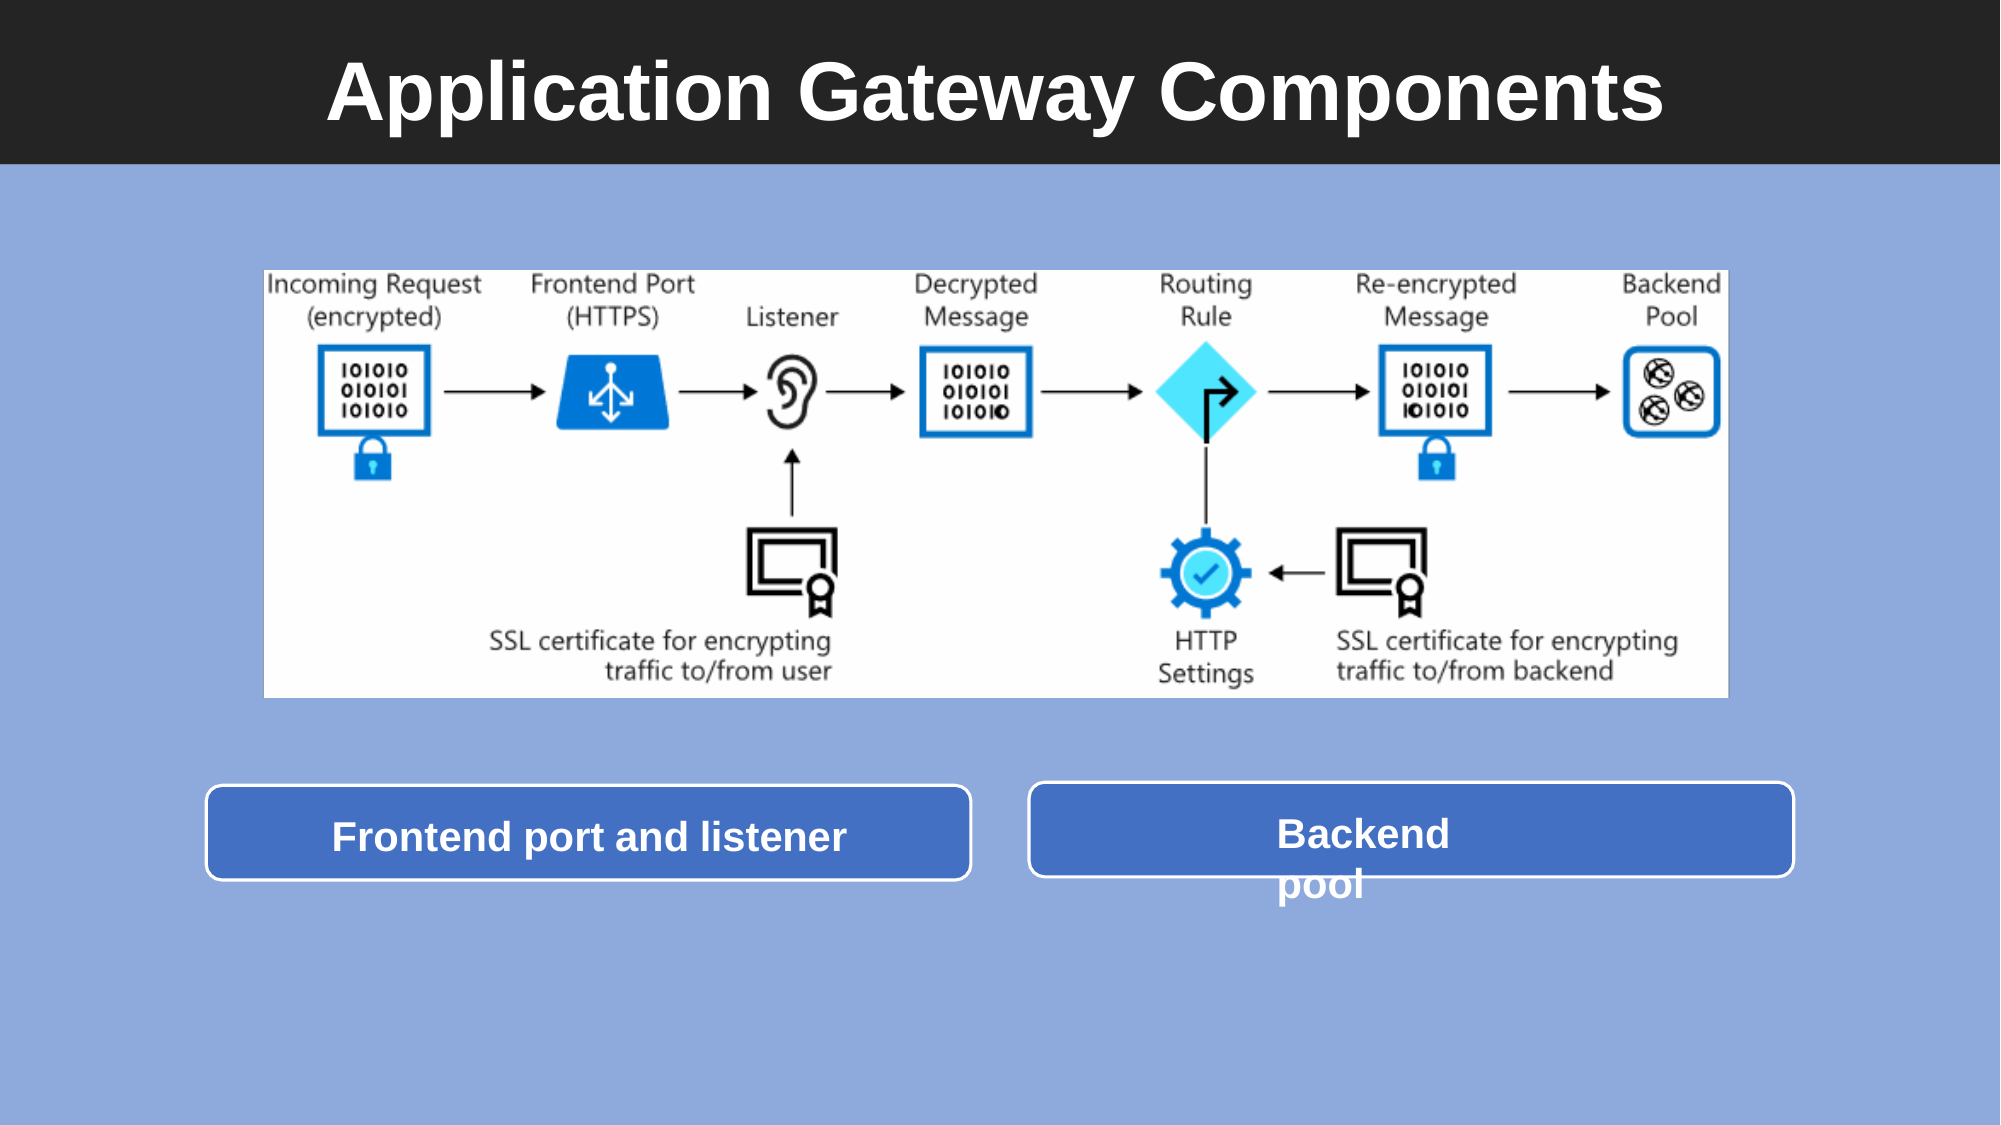

# Application Gateway Components

Backend pool
Frontend port and listener